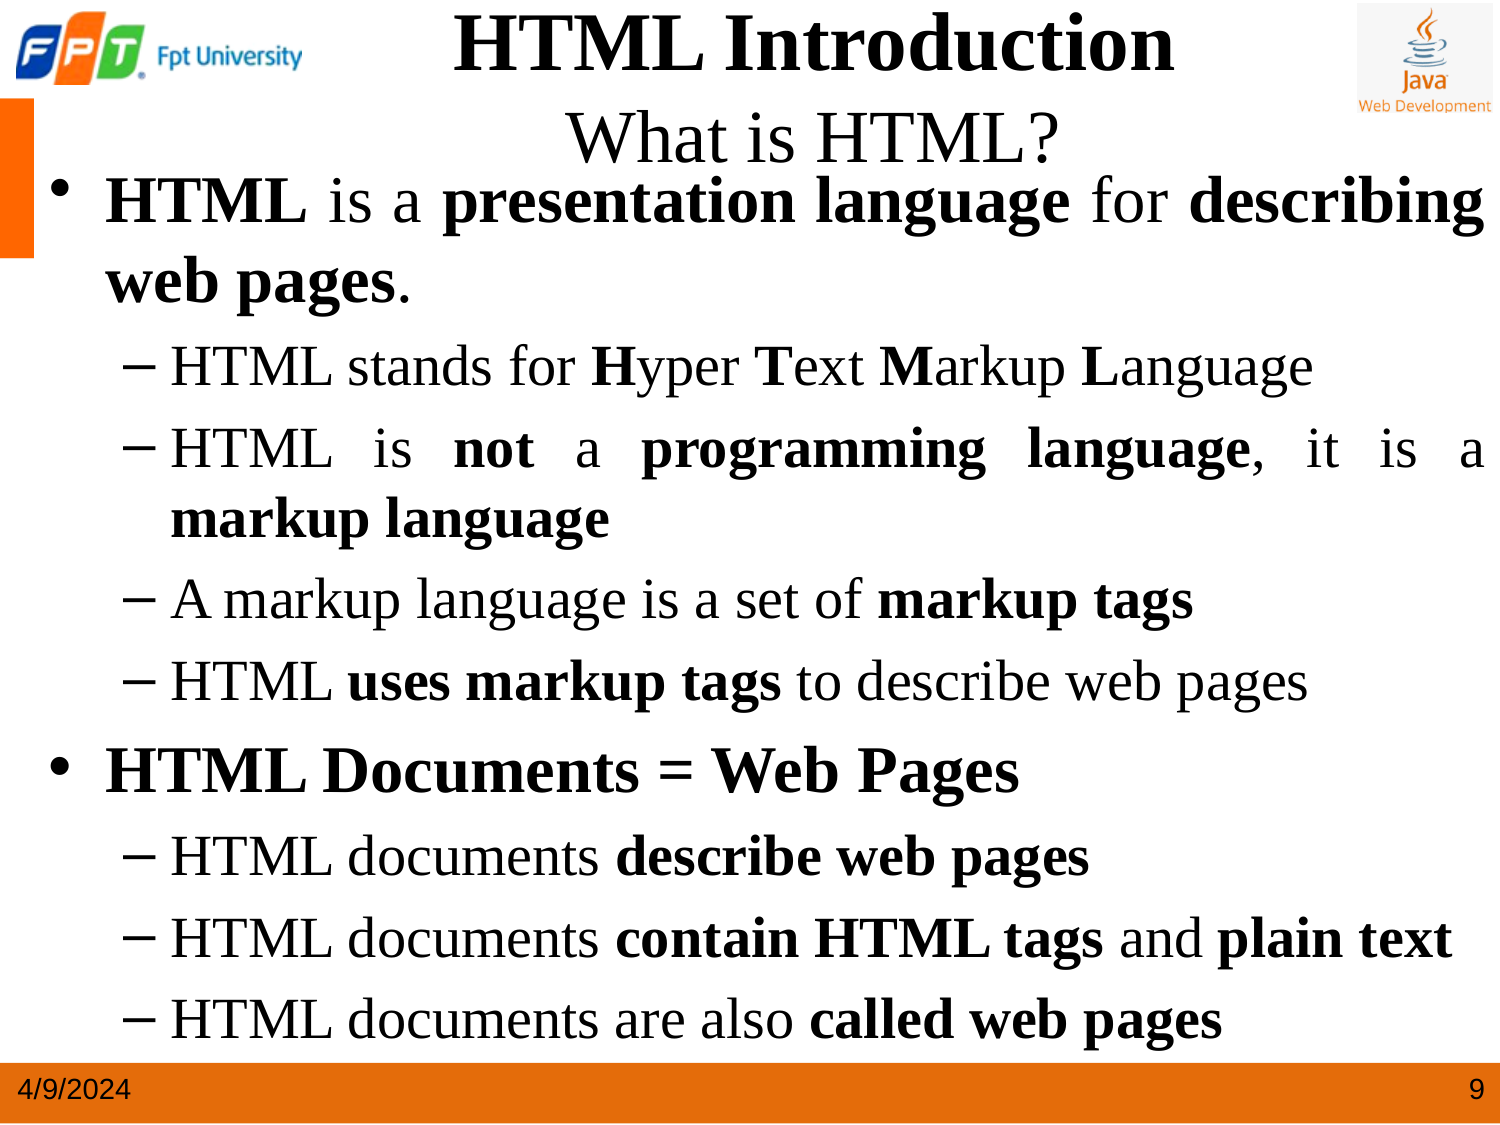

HTML Introduction
What is HTML?
HTML is a presentation language for describing web pages.
HTML stands for Hyper Text Markup Language
HTML is not a programming language, it is a markup language
A markup language is a set of markup tags
HTML uses markup tags to describe web pages
HTML Documents = Web Pages
HTML documents describe web pages
HTML documents contain HTML tags and plain text
HTML documents are also called web pages
4/9/2024
9